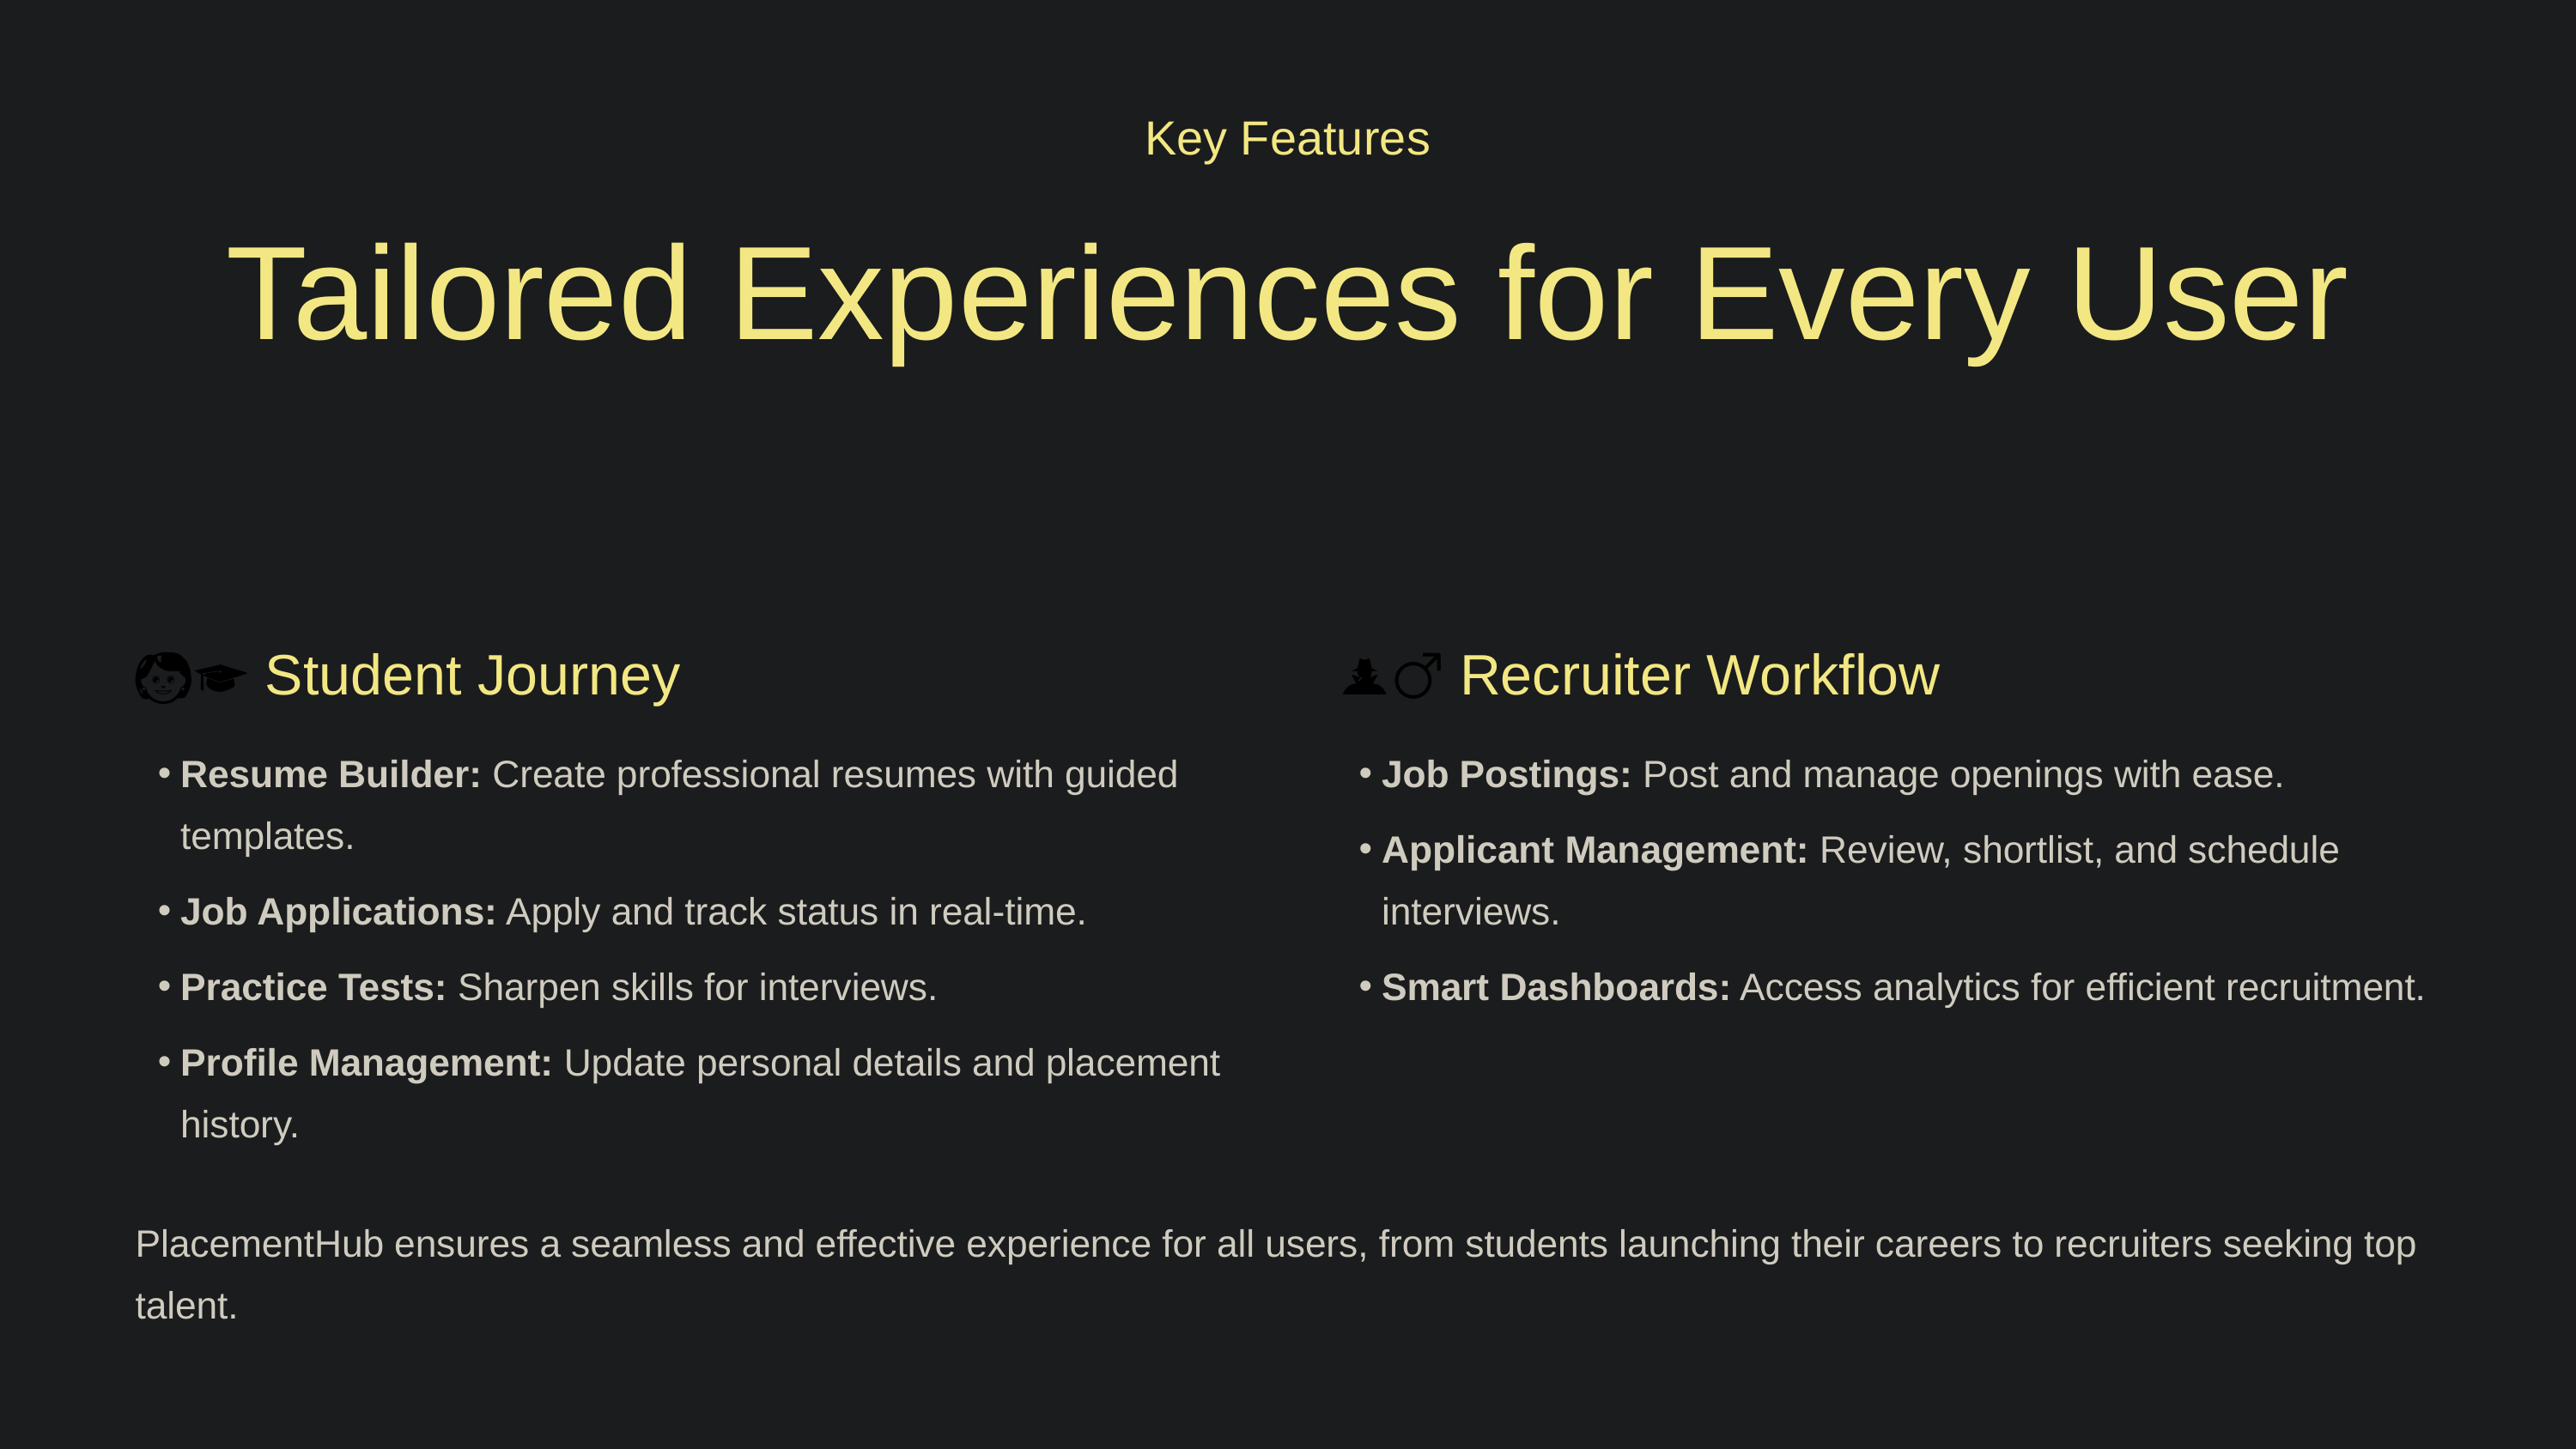

Key Features
Tailored Experiences for Every User
👩‍🎓 Student Journey
🕵️‍♂️ Recruiter Workflow
Resume Builder: Create professional resumes with guided templates.
Job Postings: Post and manage openings with ease.
Applicant Management: Review, shortlist, and schedule interviews.
Job Applications: Apply and track status in real-time.
Practice Tests: Sharpen skills for interviews.
Smart Dashboards: Access analytics for efficient recruitment.
Profile Management: Update personal details and placement history.
PlacementHub ensures a seamless and effective experience for all users, from students launching their careers to recruiters seeking top talent.